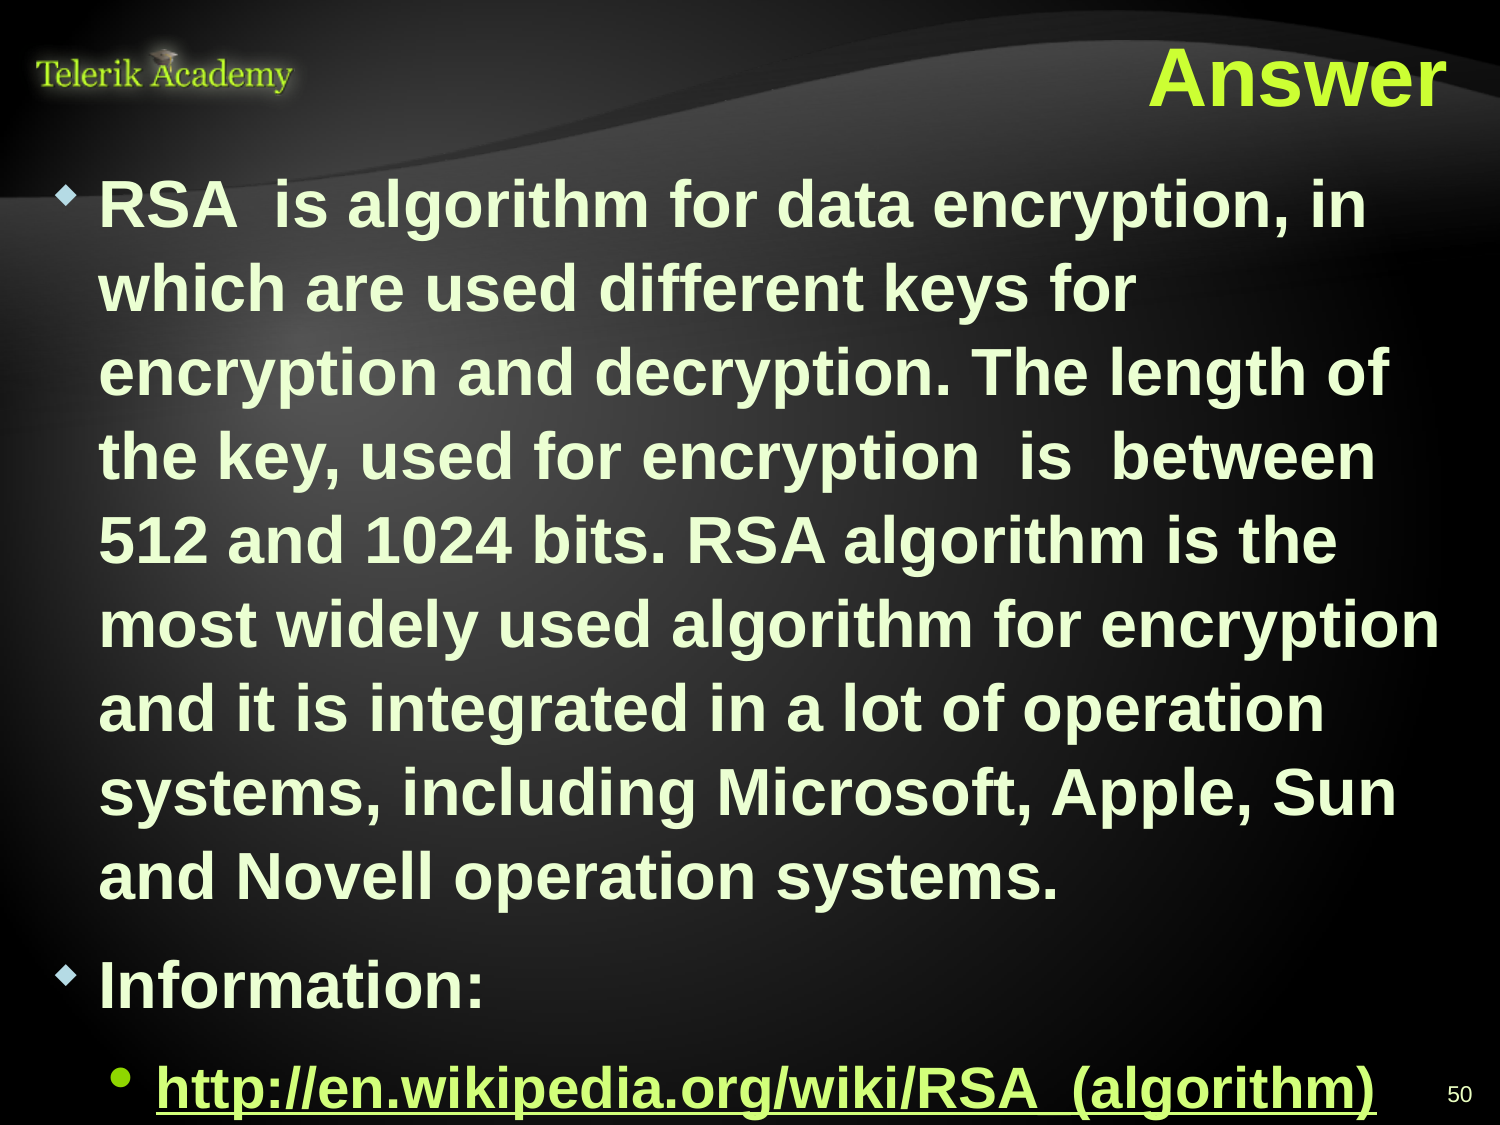

# Answer
RSA  is algorithm for data encryption, in which are used different keys for encryption and decryption. The length of the key, used for encryption  is  between 512 and 1024 bits. RSA algorithm is the most widely used algorithm for encryption and it is integrated in a lot of operation systems, including Microsoft, Apple, Sun and Novell operation systems.
Information:
http://en.wikipedia.org/wiki/RSA_(algorithm)

50